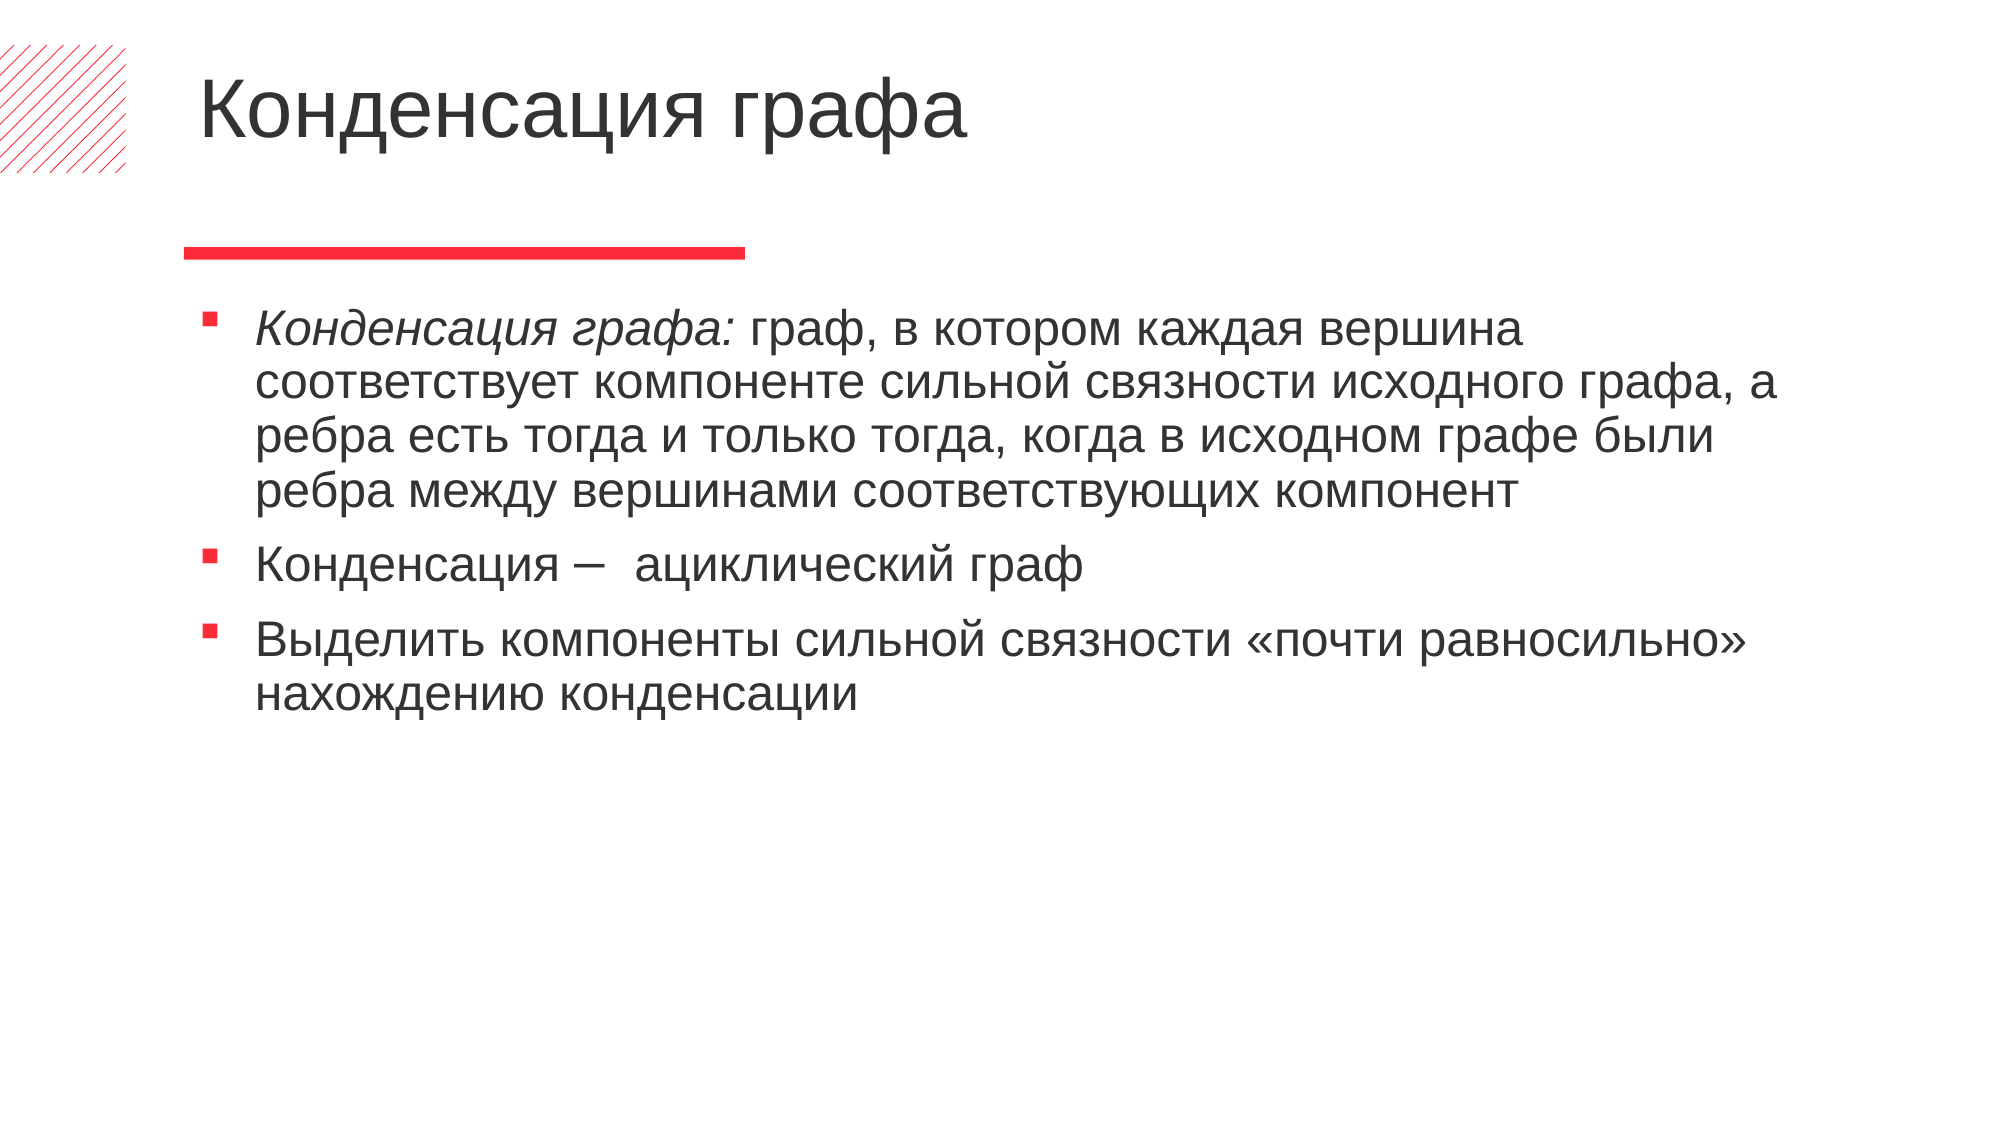

Конденсация графа
Конденсация графа: граф, в котором каждая вершина соответствует компоненте сильной связности исходного графа, а ребра есть тогда и только тогда, когда в исходном графе были ребра между вершинами соответствующих компонент
Конденсация ─ ациклический граф
Выделить компоненты сильной связности «почти равносильно» нахождению конденсации